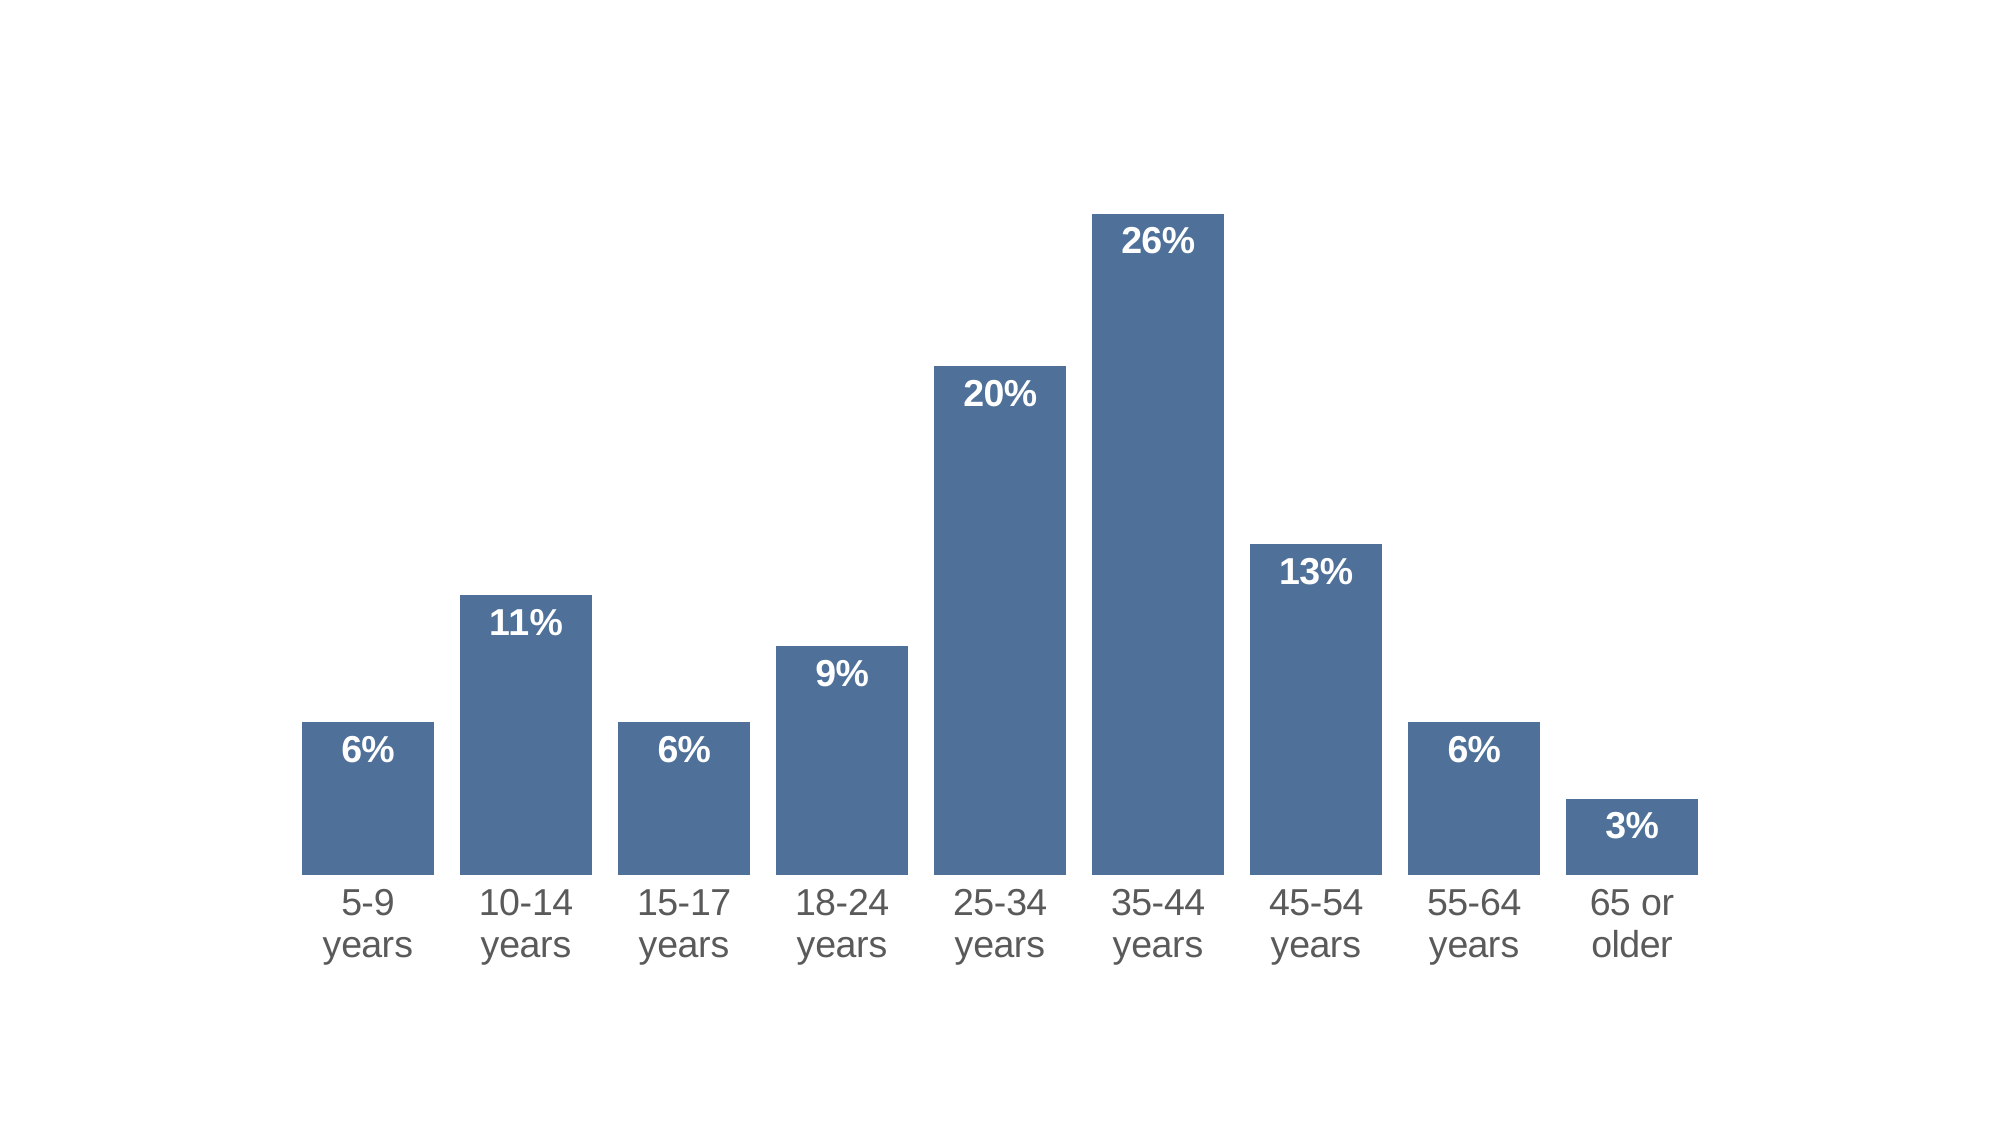

### Chart

| Category | Percentage |
|---|---|
| 5-9 years | 0.06 |
| 10-14 years | 0.11 |
| 15-17 years | 0.06 |
| 18-24 years | 0.09 |
| 25-34 years | 0.2 |
| 35-44 years | 0.26 |
| 45-54 years | 0.13 |
| 55-64 years | 0.06 |
| 65 or older | 0.03 |